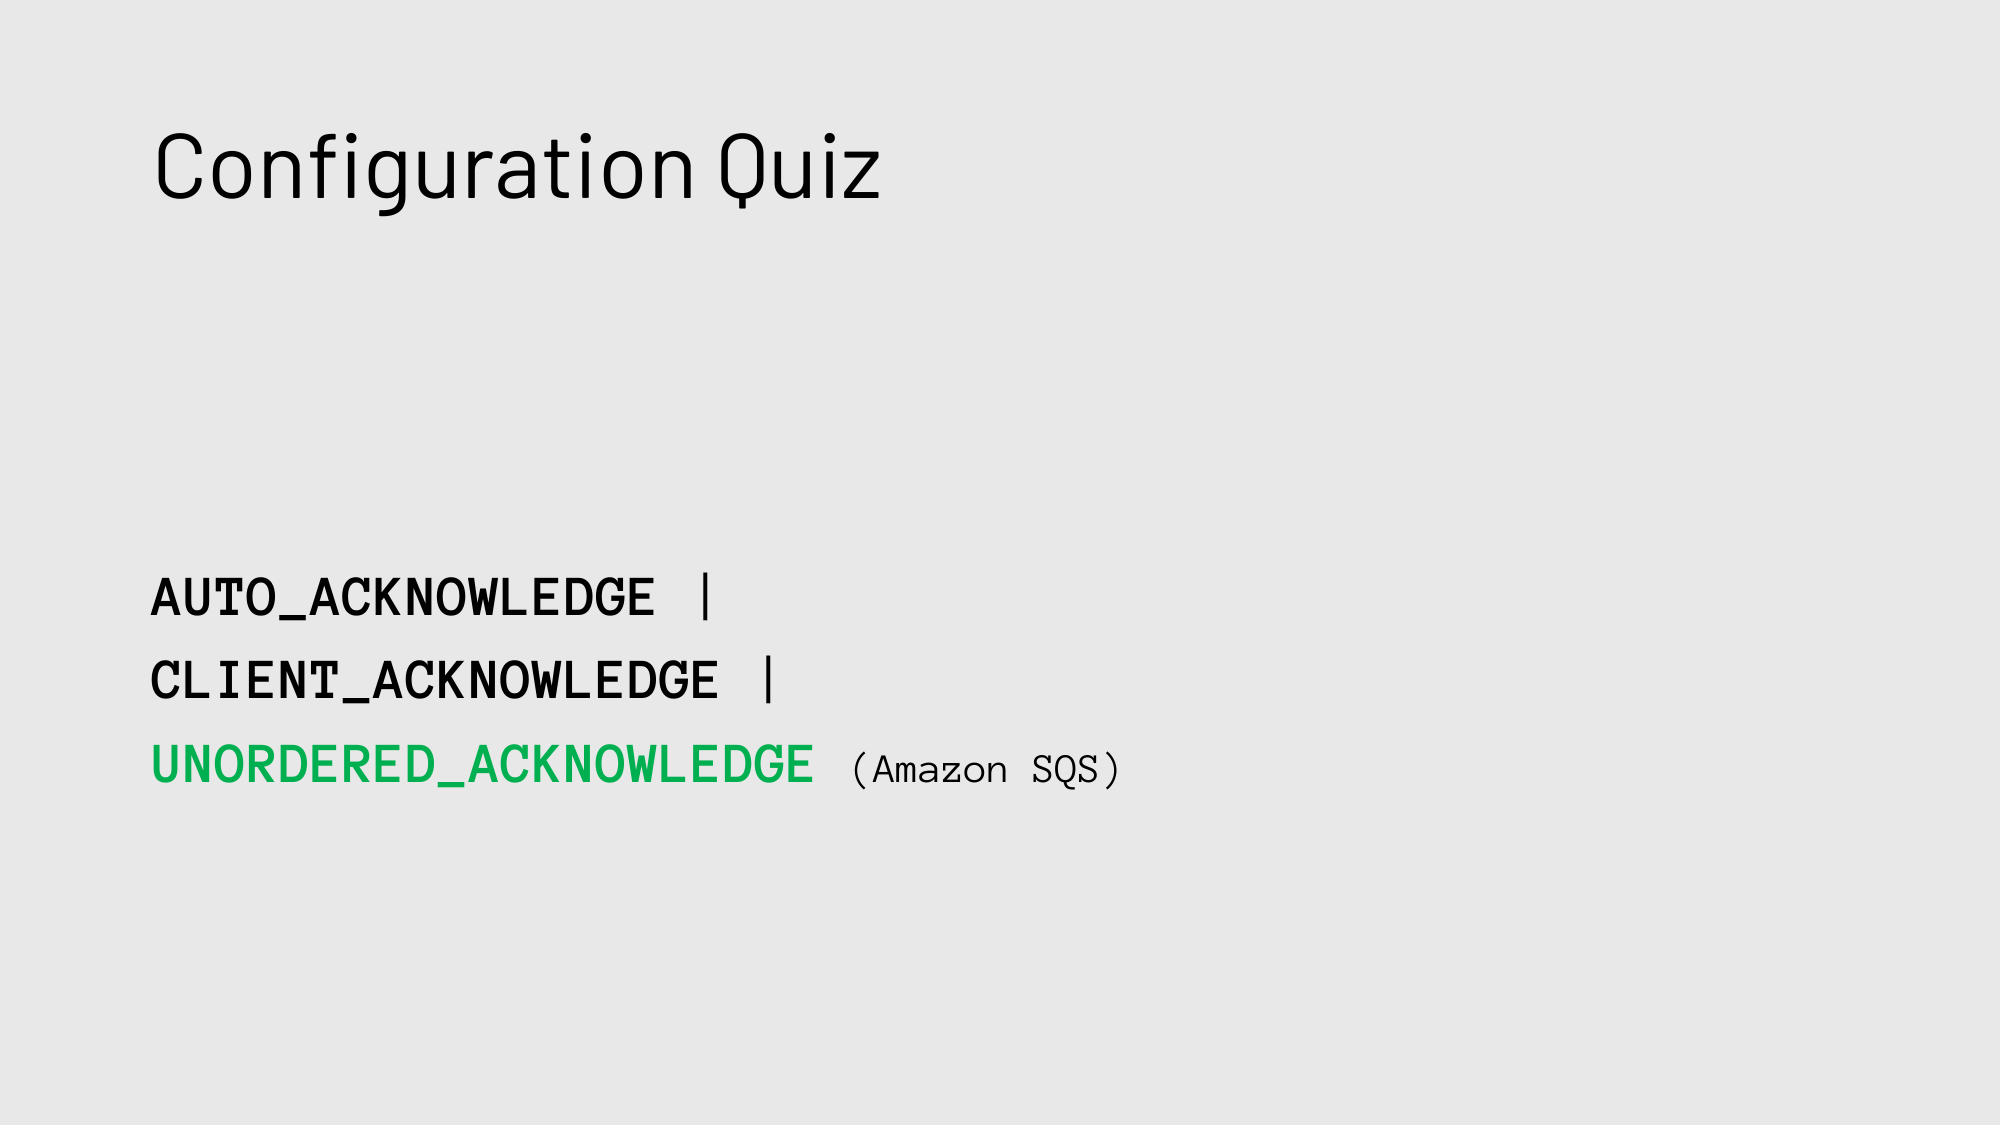

# Configuration Quiz

AUTO_ACKNOWLEDGE |
CLIENT_ACKNOWLEDGE |
UNORDERED_ACKNOWLEDGE (Amazon SQS)